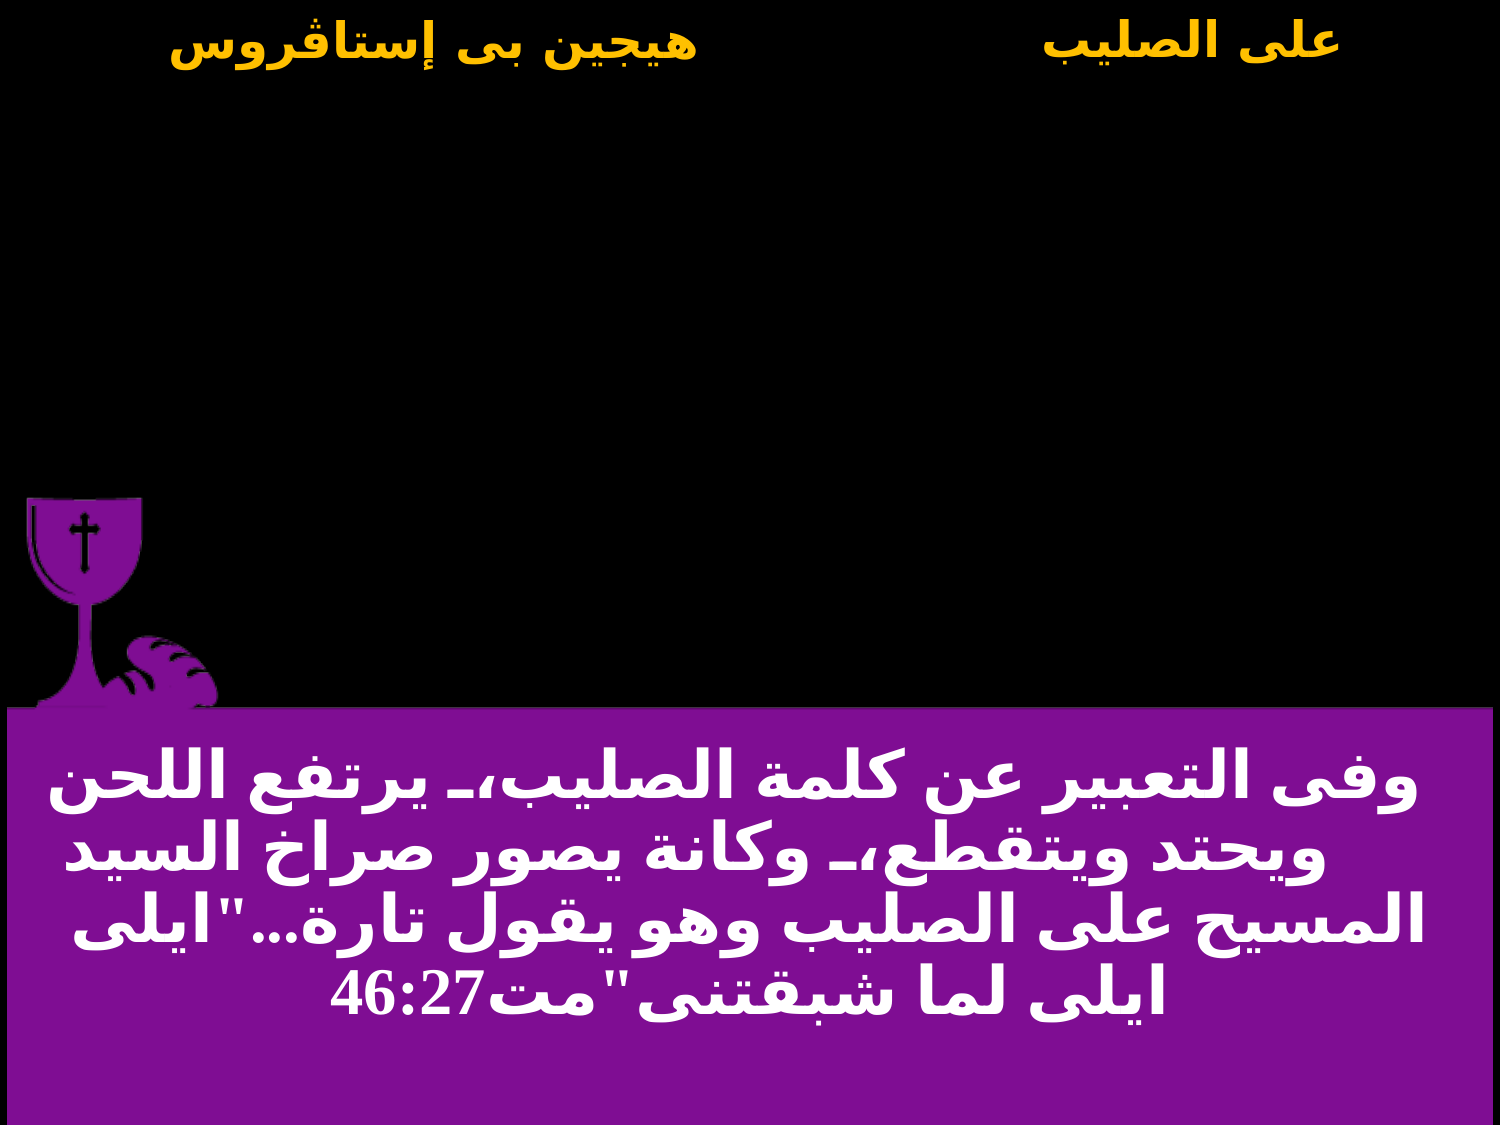

على الصليب
هيجين بى إستاڤروس
# وفى التعبير عن كلمة الصليب، يرتفع اللحن ويحتد ويتقطع، وكانة يصور صراخ السيد المسيح على الصليب وهو يقول تارة..."ايلى ايلى لما شبقتنى"مت46:27